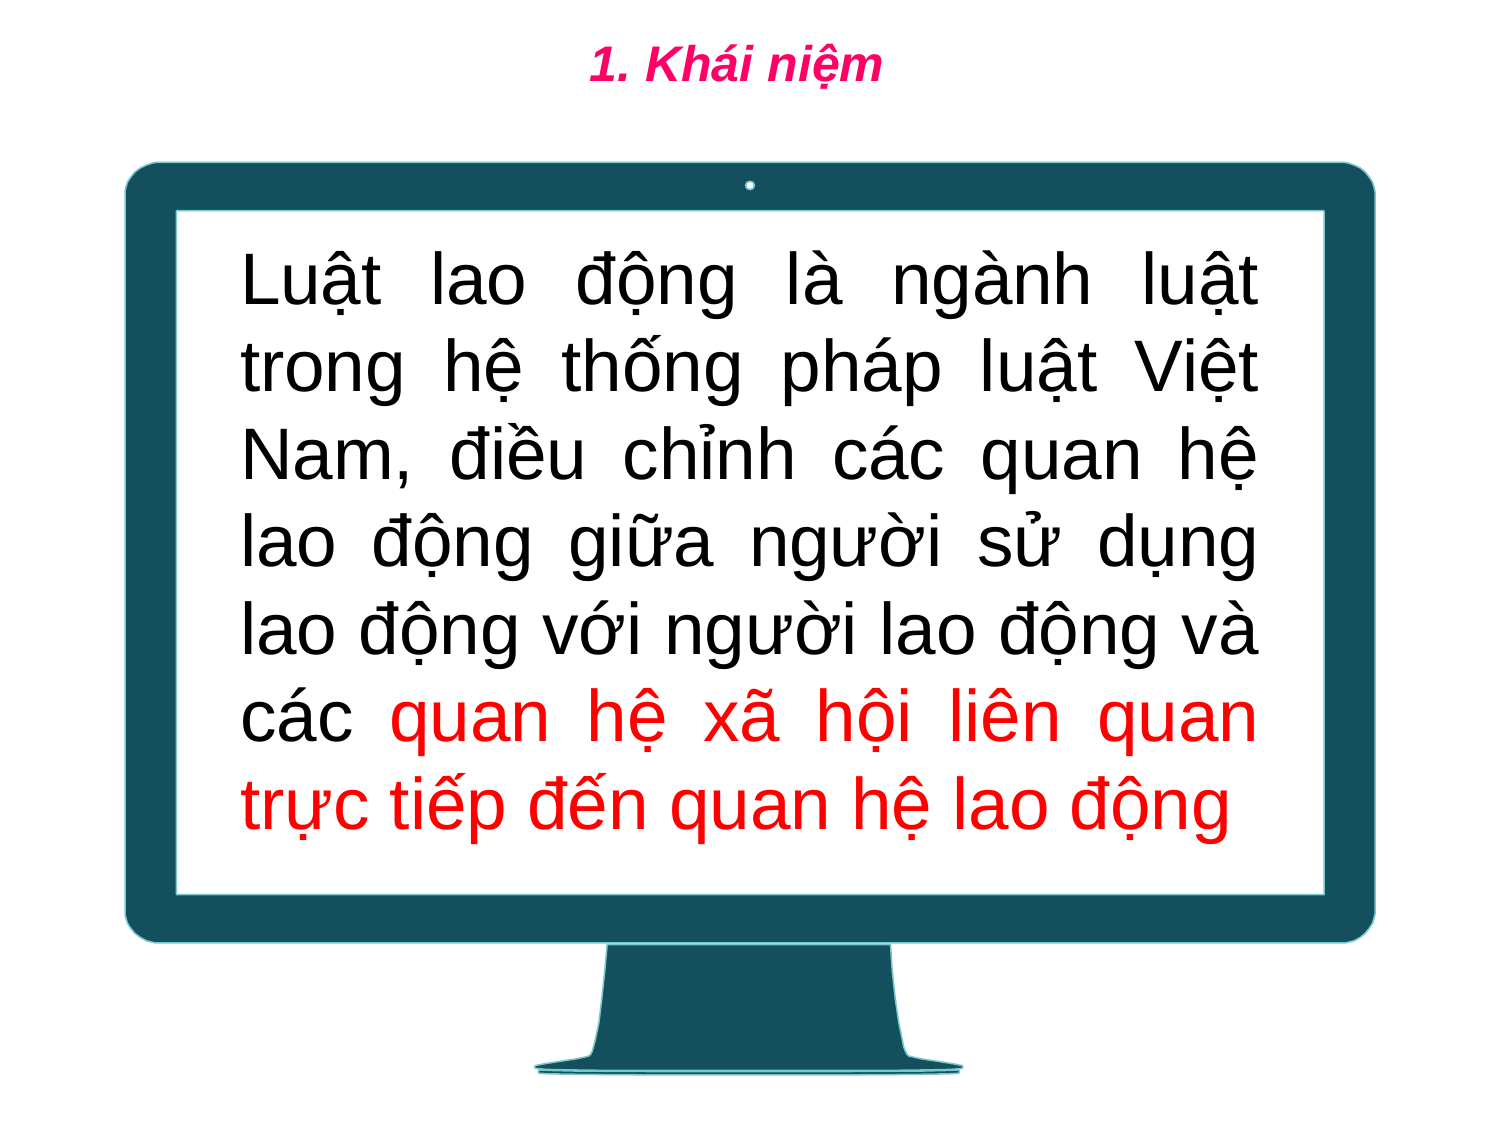

1. Khái niệm

Luật lao động là ngành luật trong hệ thống pháp luật Việt Nam, điều chỉnh các quan hệ lao động giữa người sử dụng lao động với người lao động và các quan hệ xã hội liên quan trực tiếp đến quan hệ lao động